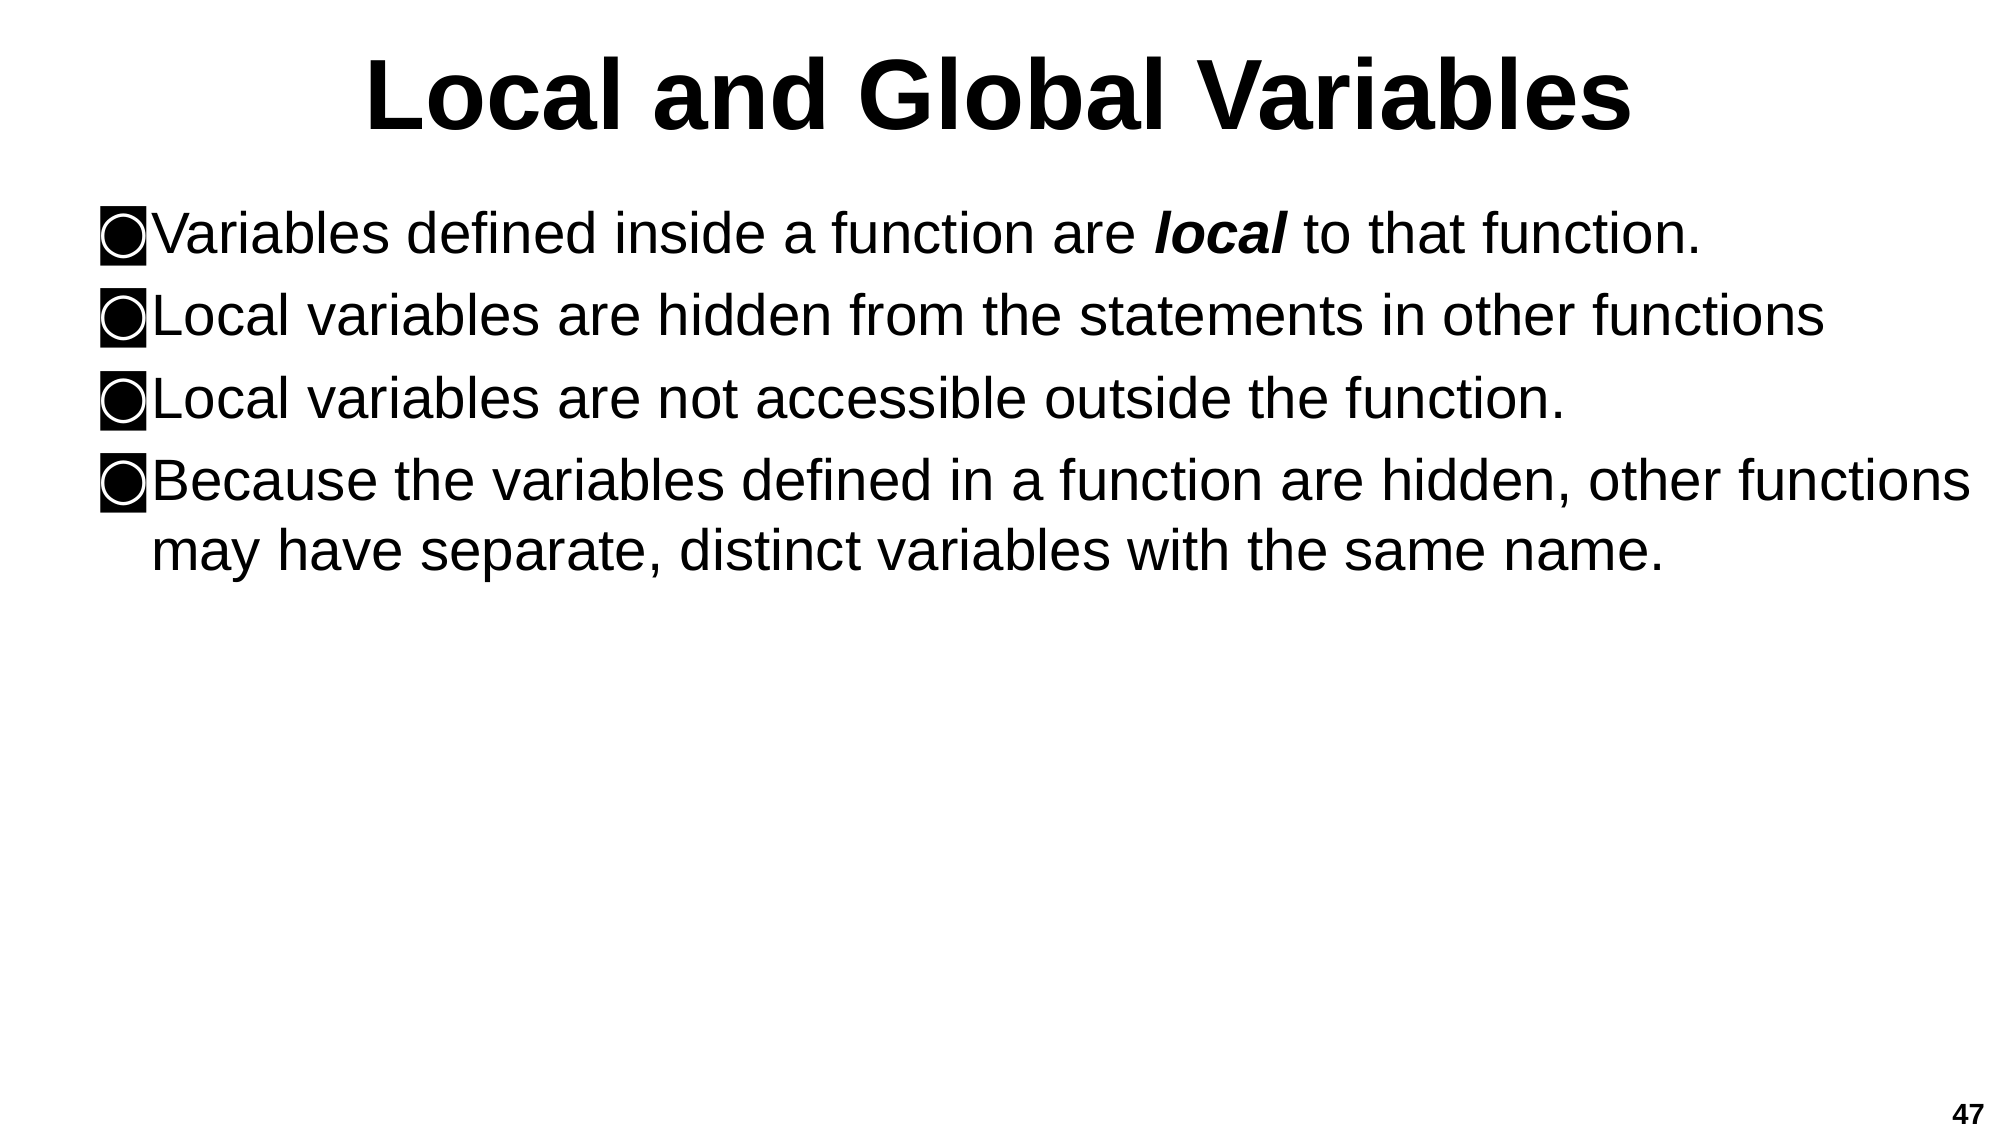

# Local and Global Variables
Variables defined inside a function are local to that function.
Local variables are hidden from the statements in other functions
Local variables are not accessible outside the function.
Because the variables defined in a function are hidden, other functions may have separate, distinct variables with the same name.
47